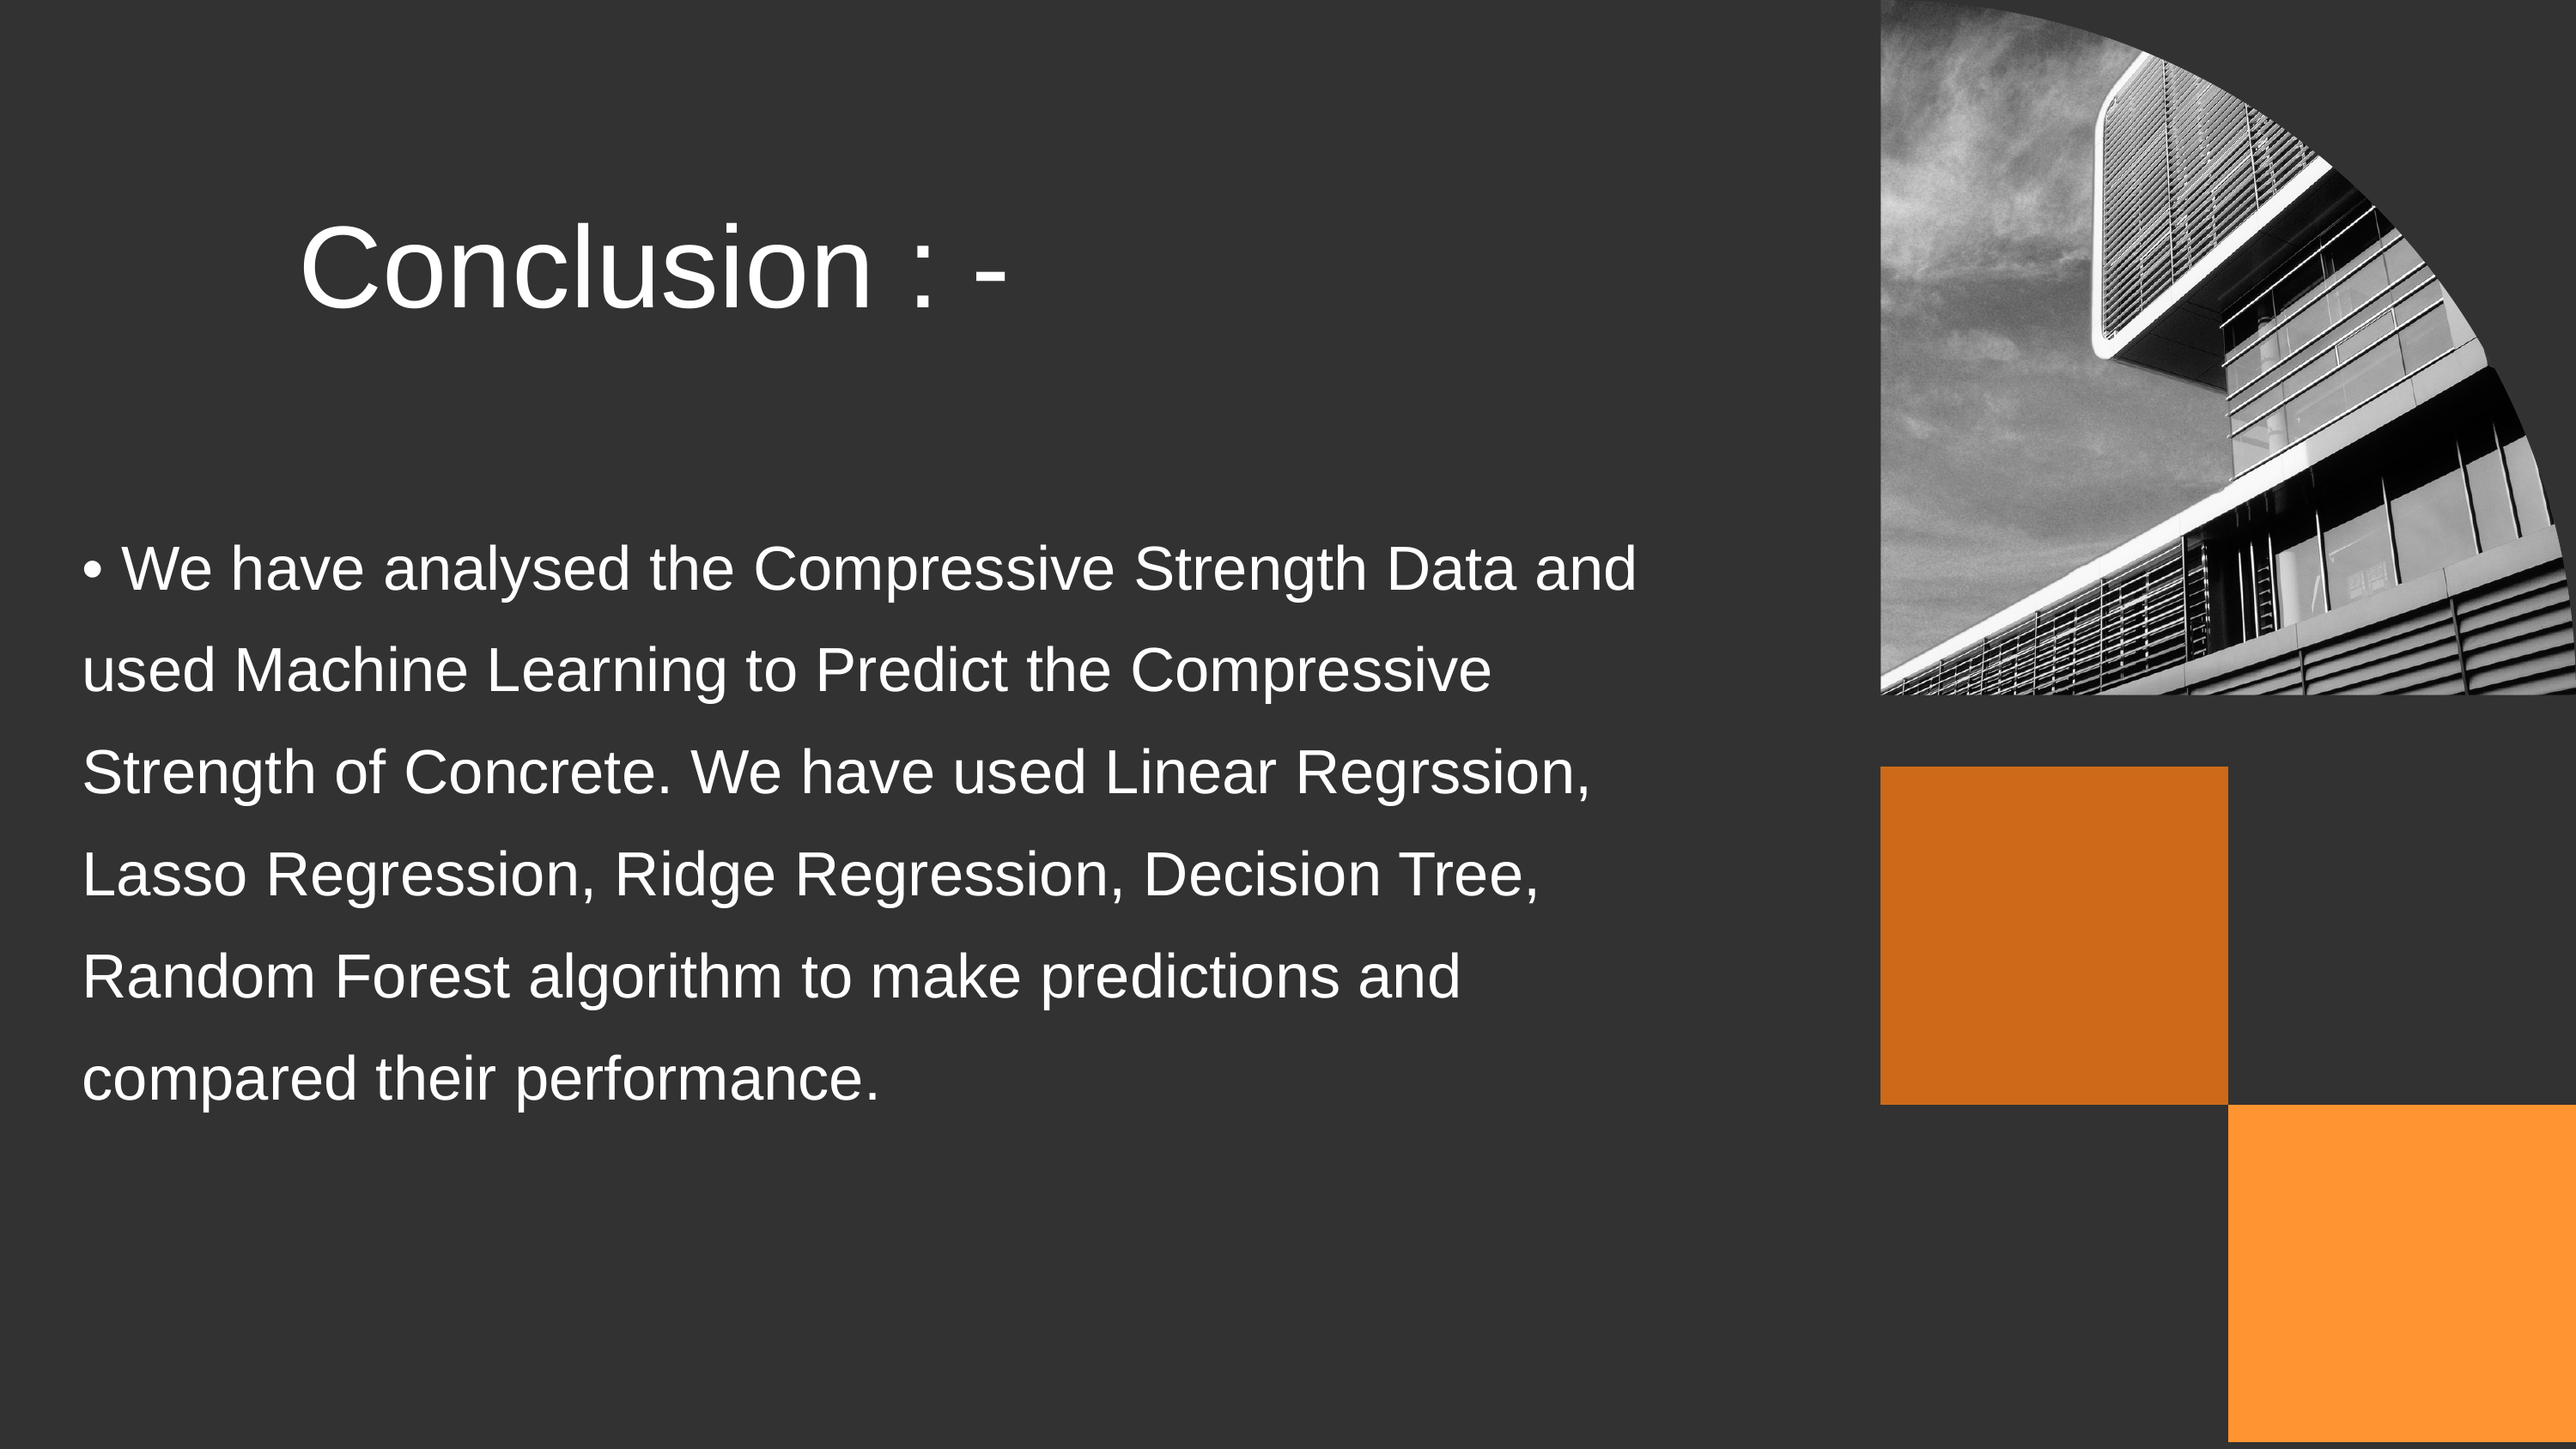

Conclusion : -
• We have analysed the Compressive Strength Data and used Machine Learning to Predict the Compressive Strength of Concrete. We have used Linear Regrssion, Lasso Regression, Ridge Regression, Decision Tree, Random Forest algorithm to make predictions and compared their performance.